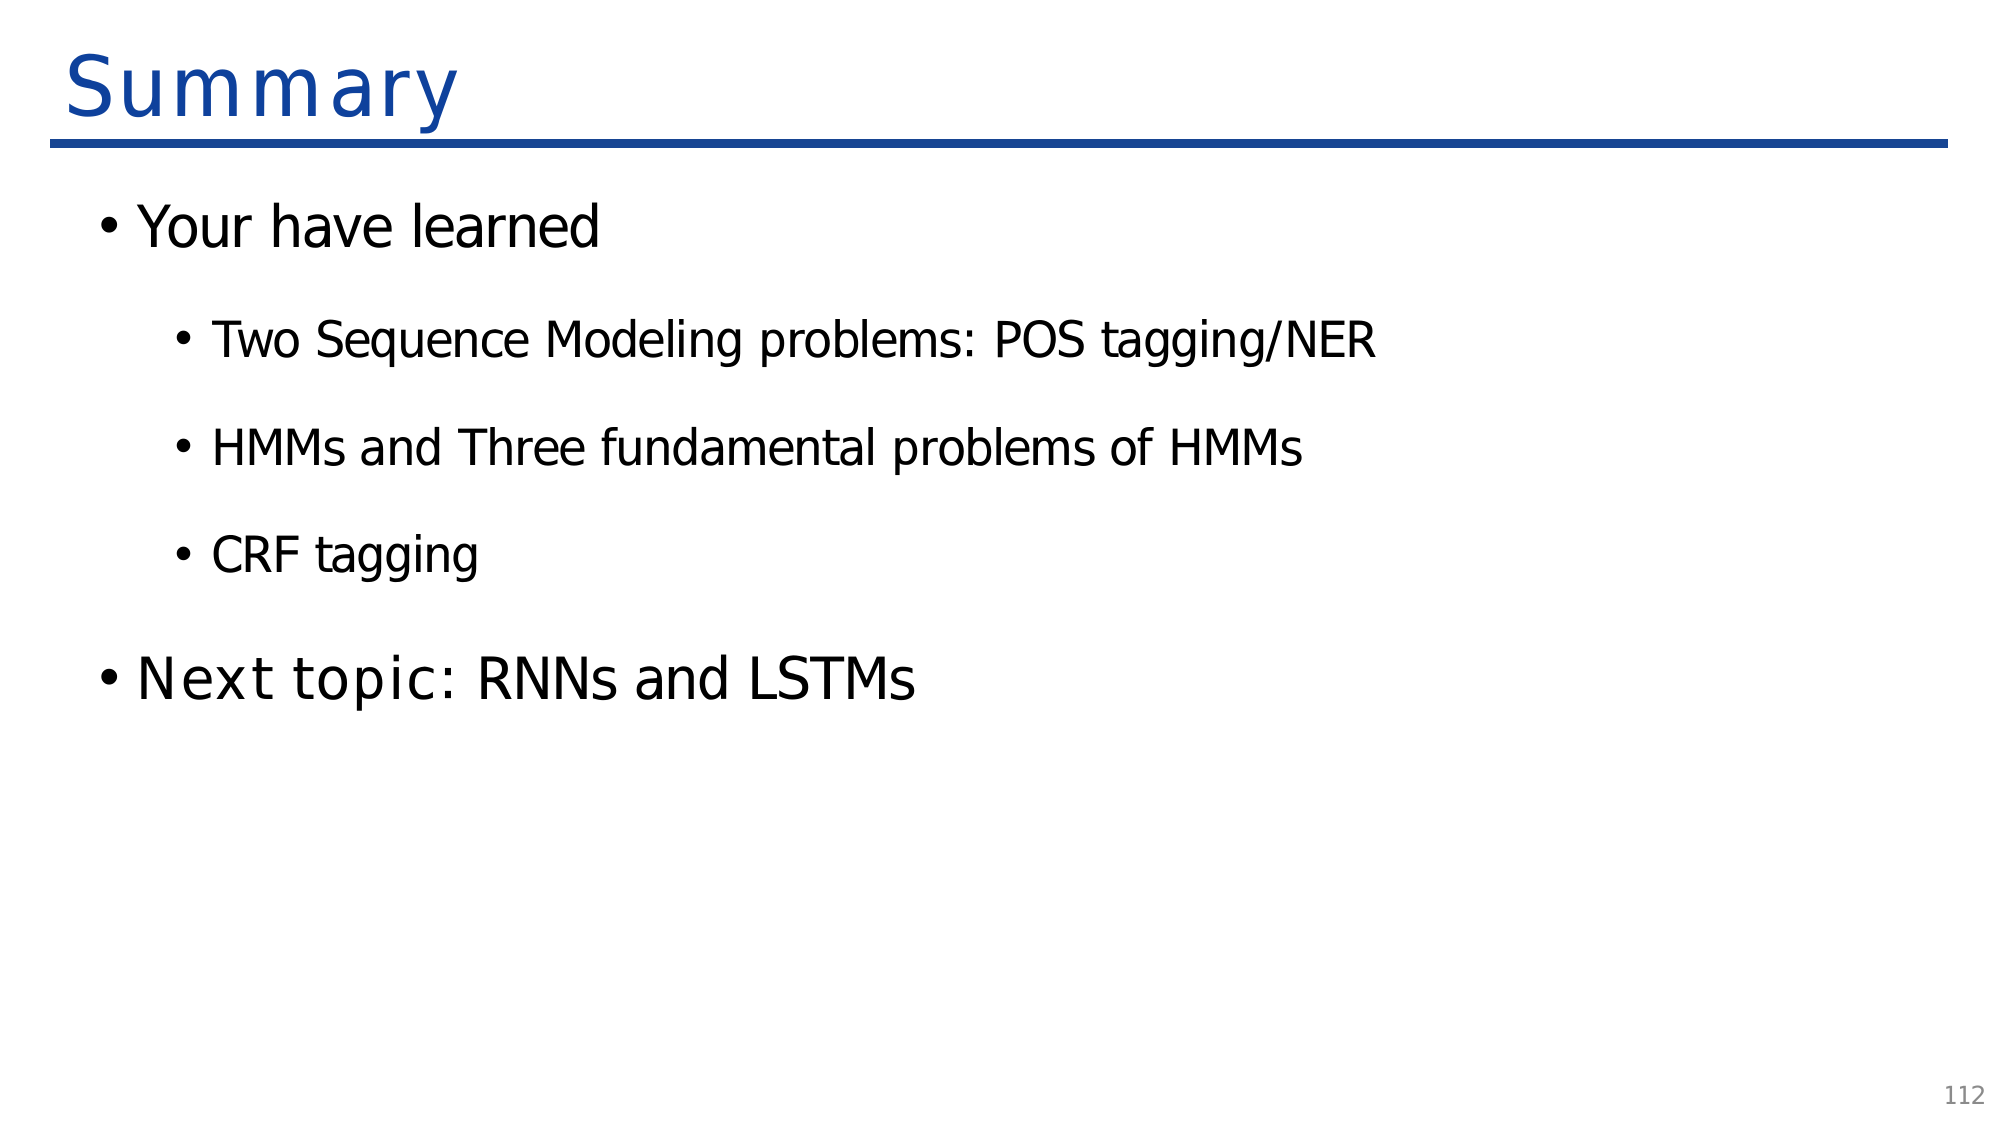

# Summary
Your have learned
Two Sequence Modeling problems: POS tagging/NER
HMMs and Three fundamental problems of HMMs
CRF tagging
Next topic: RNNs and LSTMs

112